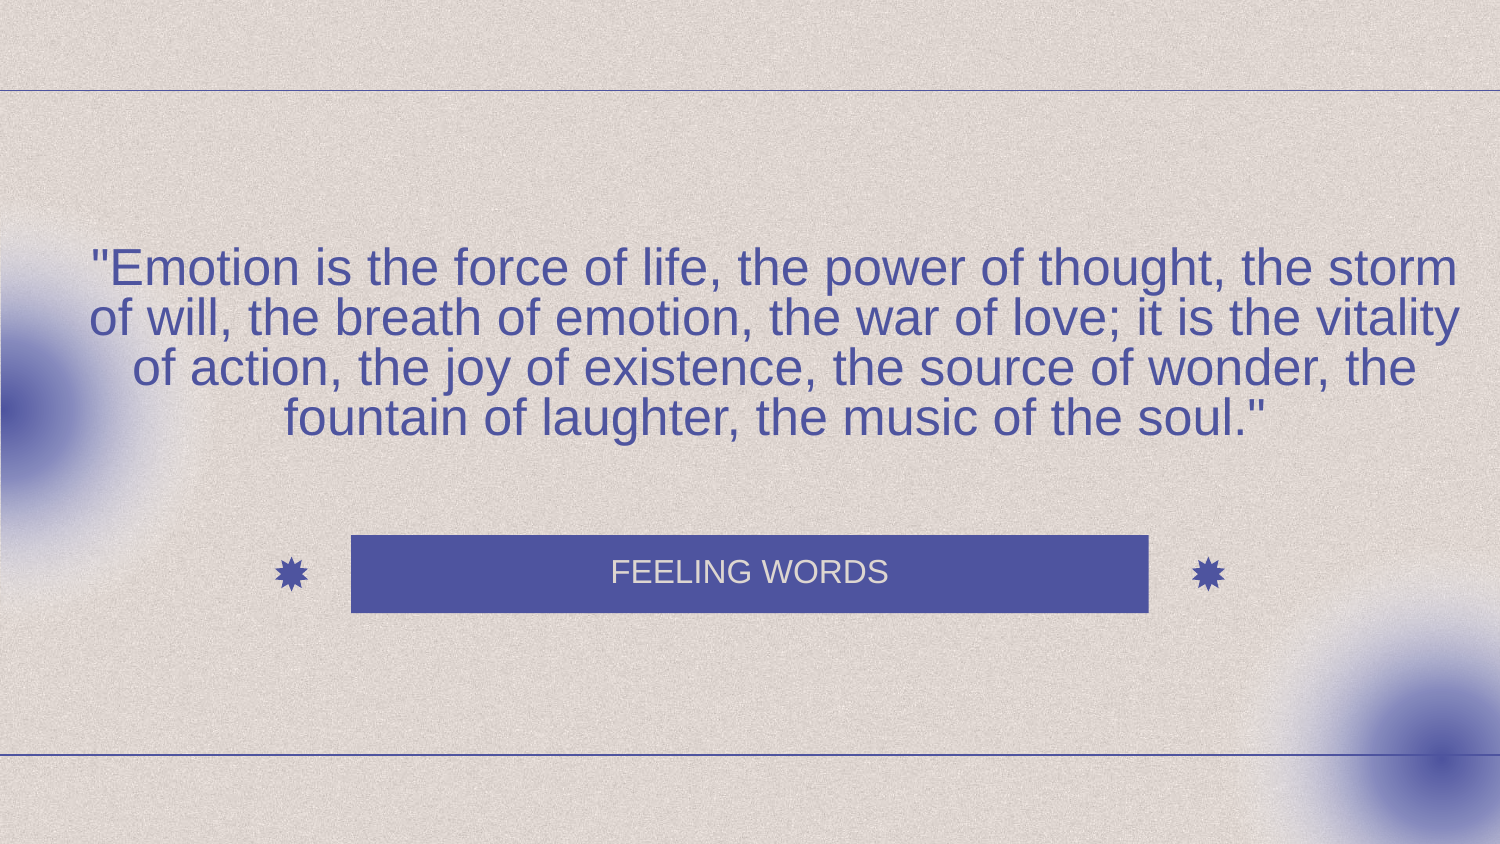

# "Emotion is the force of life, the power of thought, the storm of will, the breath of emotion, the war of love; it is the vitality of action, the joy of existence, the source of wonder, the fountain of laughter, the music of the soul."
FEELING WORDS